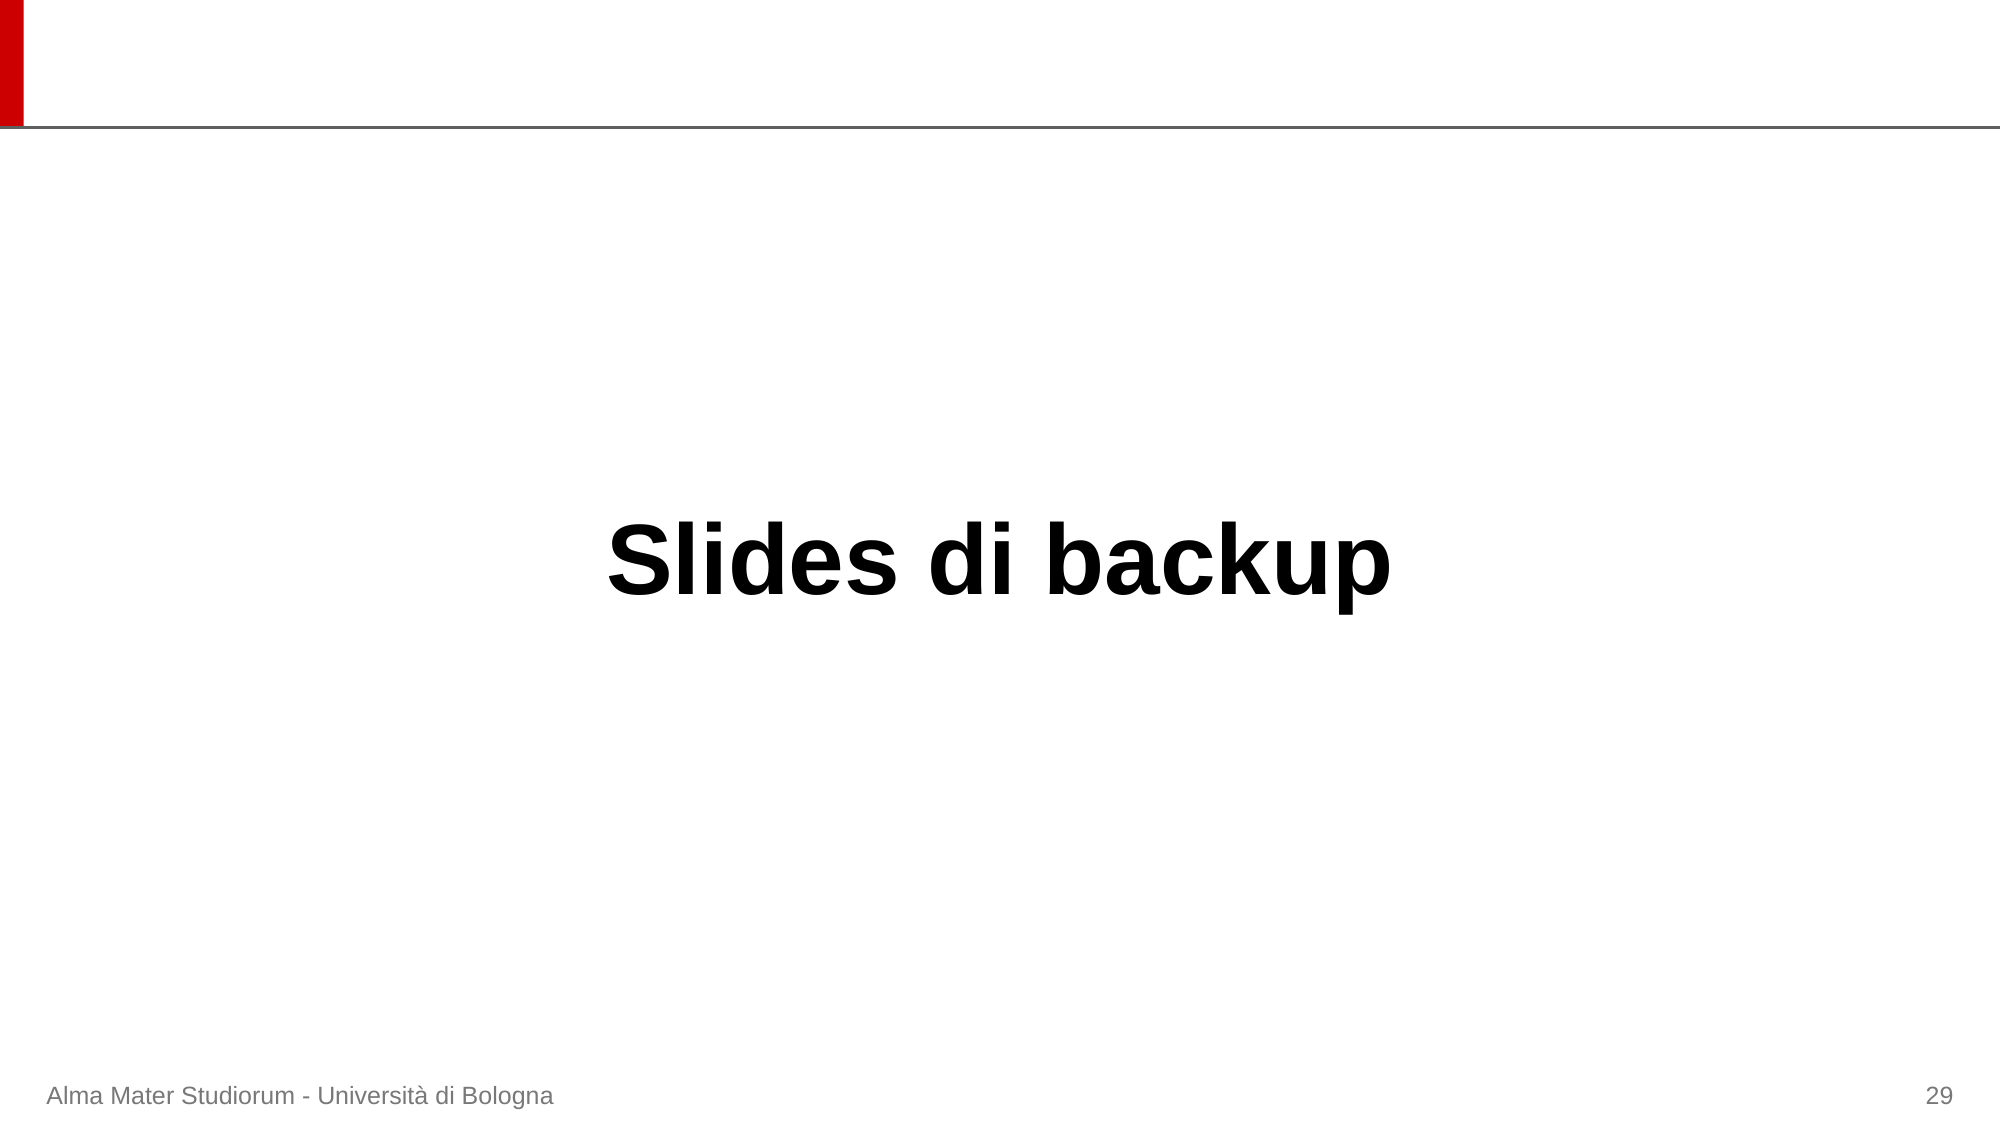

# Slides di backup
Alma Mater Studiorum - Università di Bologna
29